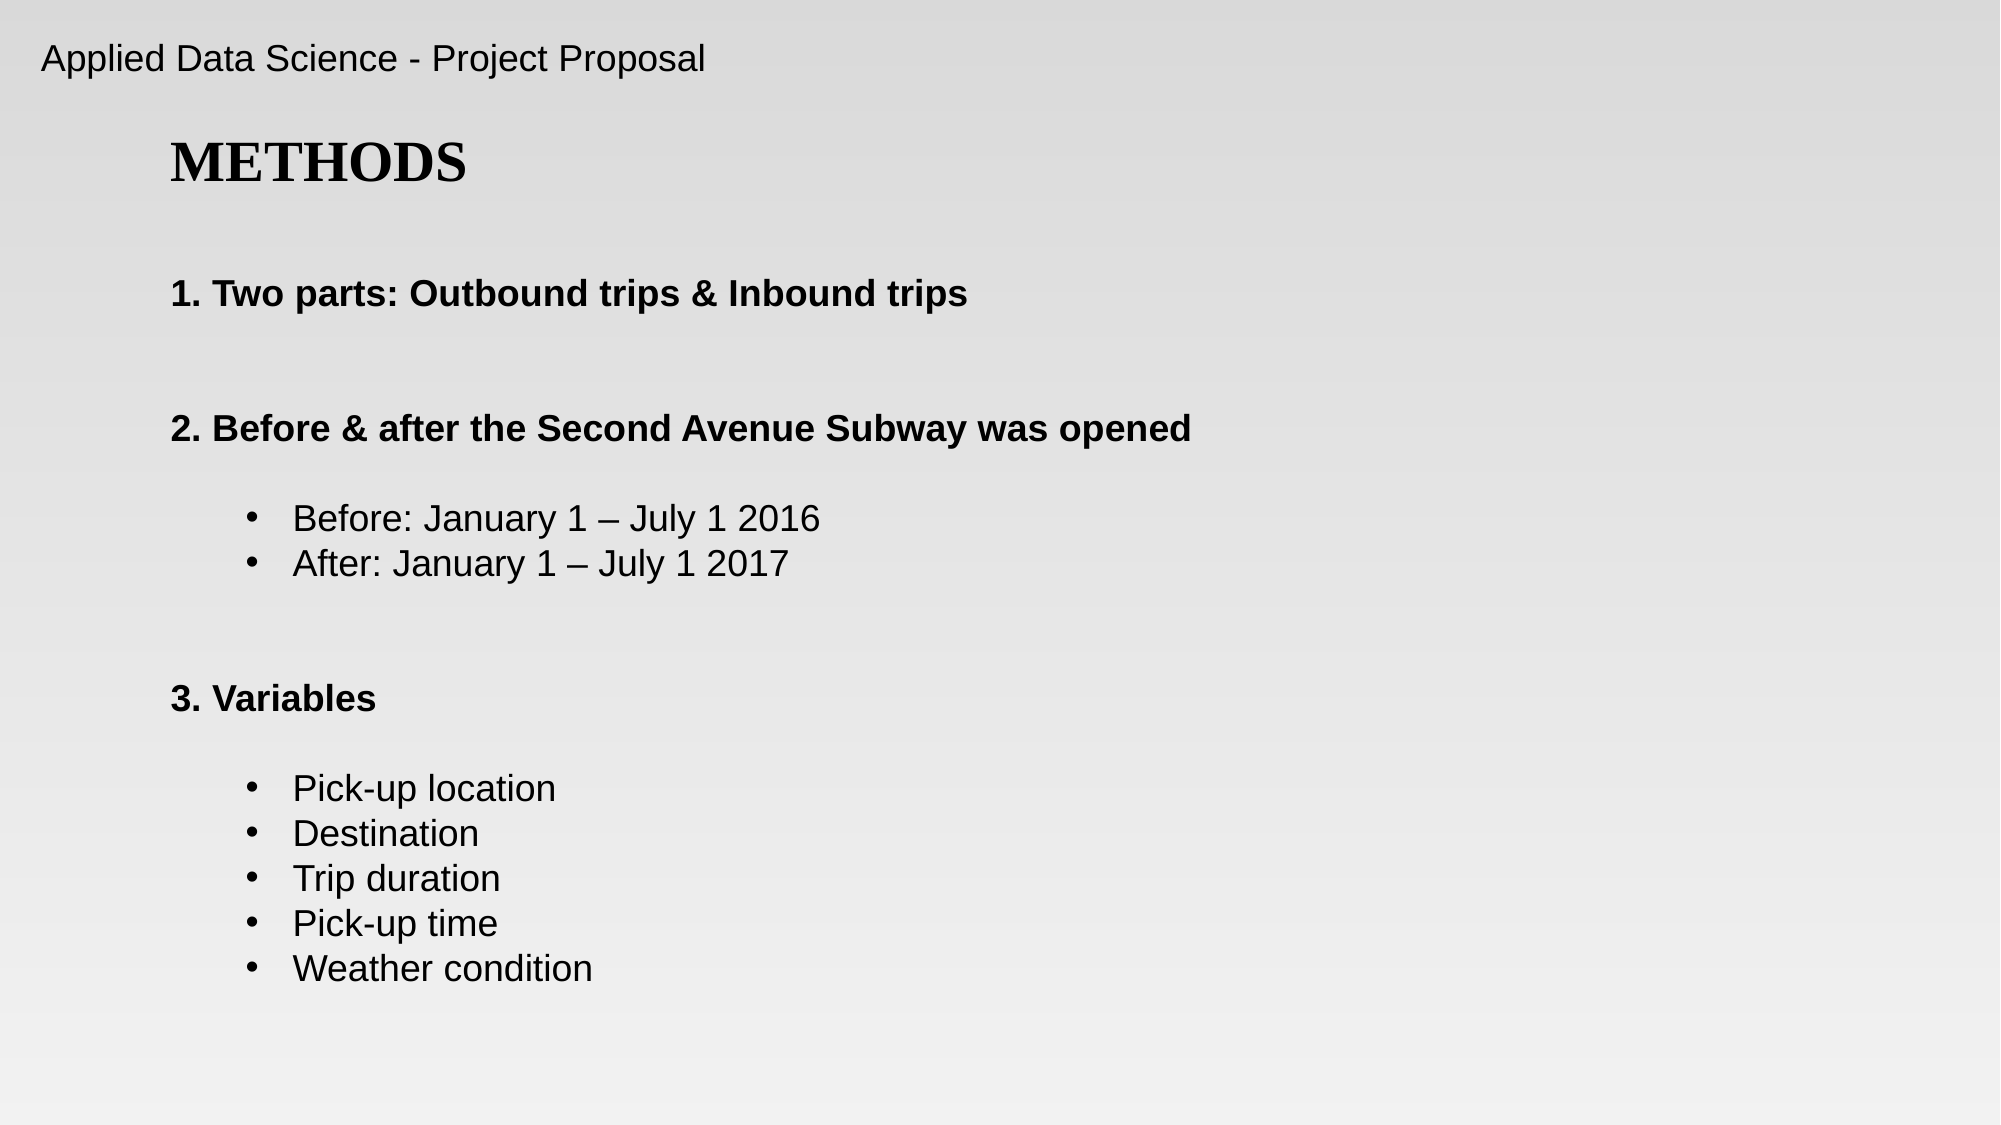

Applied Data Science - Project Proposal

METHODS
1. Two parts: Outbound trips & Inbound trips

2. Before & after the Second Avenue Subway was opened

Before: January 1 – July 1 2016
After: January 1 – July 1 2017

3. Variables

Pick-up location
Destination
Trip duration
Pick-up time
Weather condition